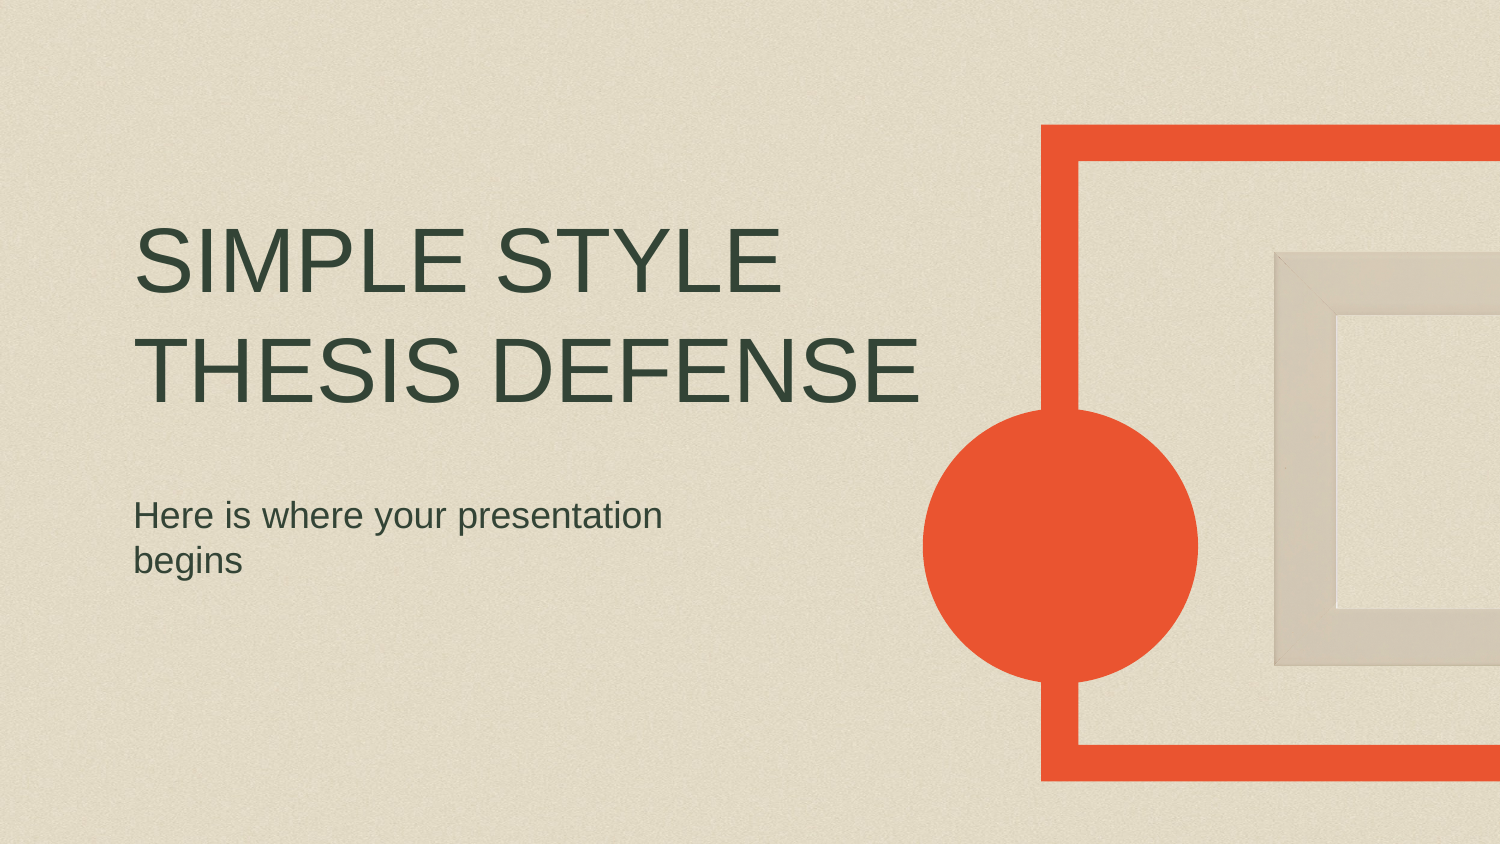

# SIMPLE STYLE THESIS DEFENSE
Here is where your presentation begins